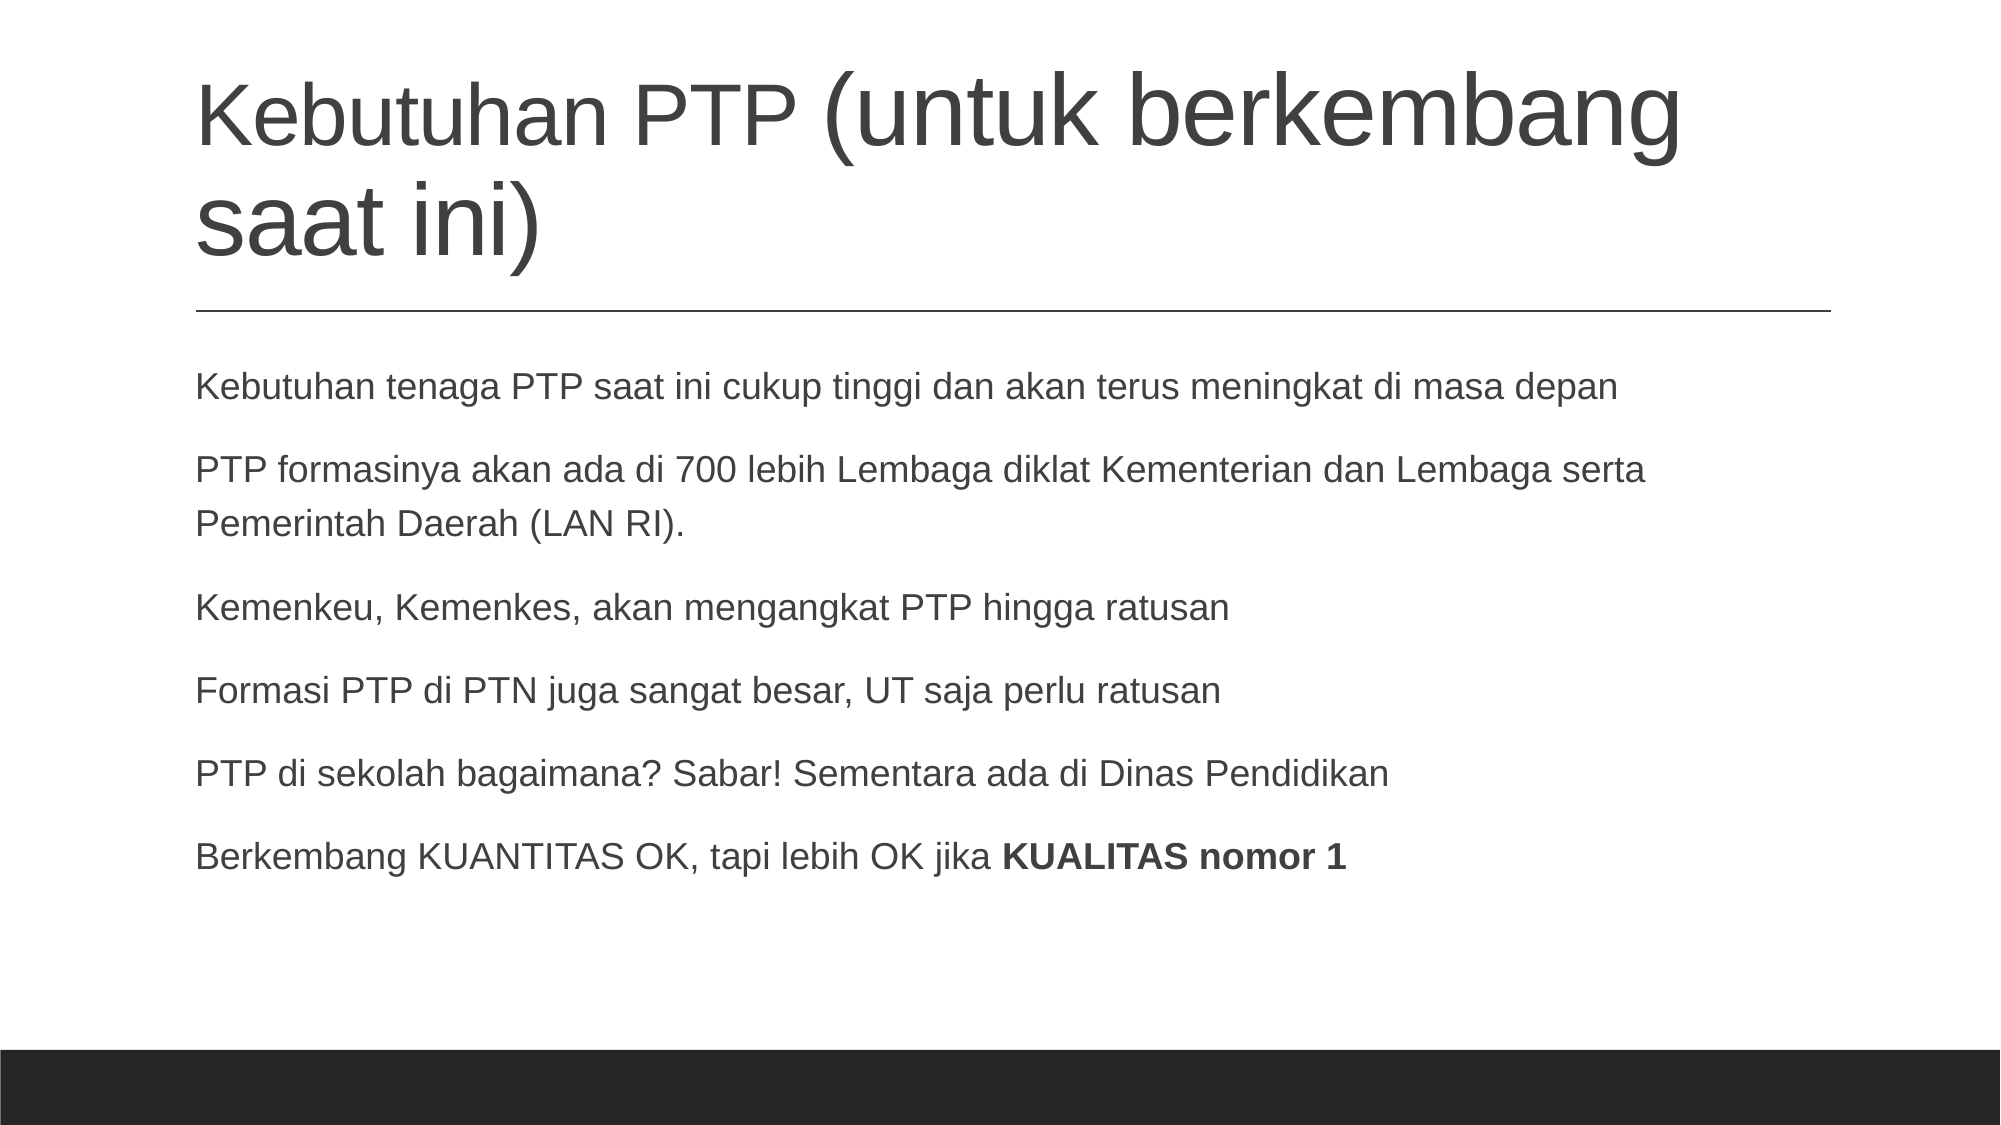

# Kebutuhan PTP (untuk berkembang saat ini)
Kebutuhan tenaga PTP saat ini cukup tinggi dan akan terus meningkat di masa depan
PTP formasinya akan ada di 700 lebih Lembaga diklat Kementerian dan Lembaga serta Pemerintah Daerah (LAN RI).
Kemenkeu, Kemenkes, akan mengangkat PTP hingga ratusan
Formasi PTP di PTN juga sangat besar, UT saja perlu ratusan
PTP di sekolah bagaimana? Sabar! Sementara ada di Dinas Pendidikan
Berkembang KUANTITAS OK, tapi lebih OK jika KUALITAS nomor 1